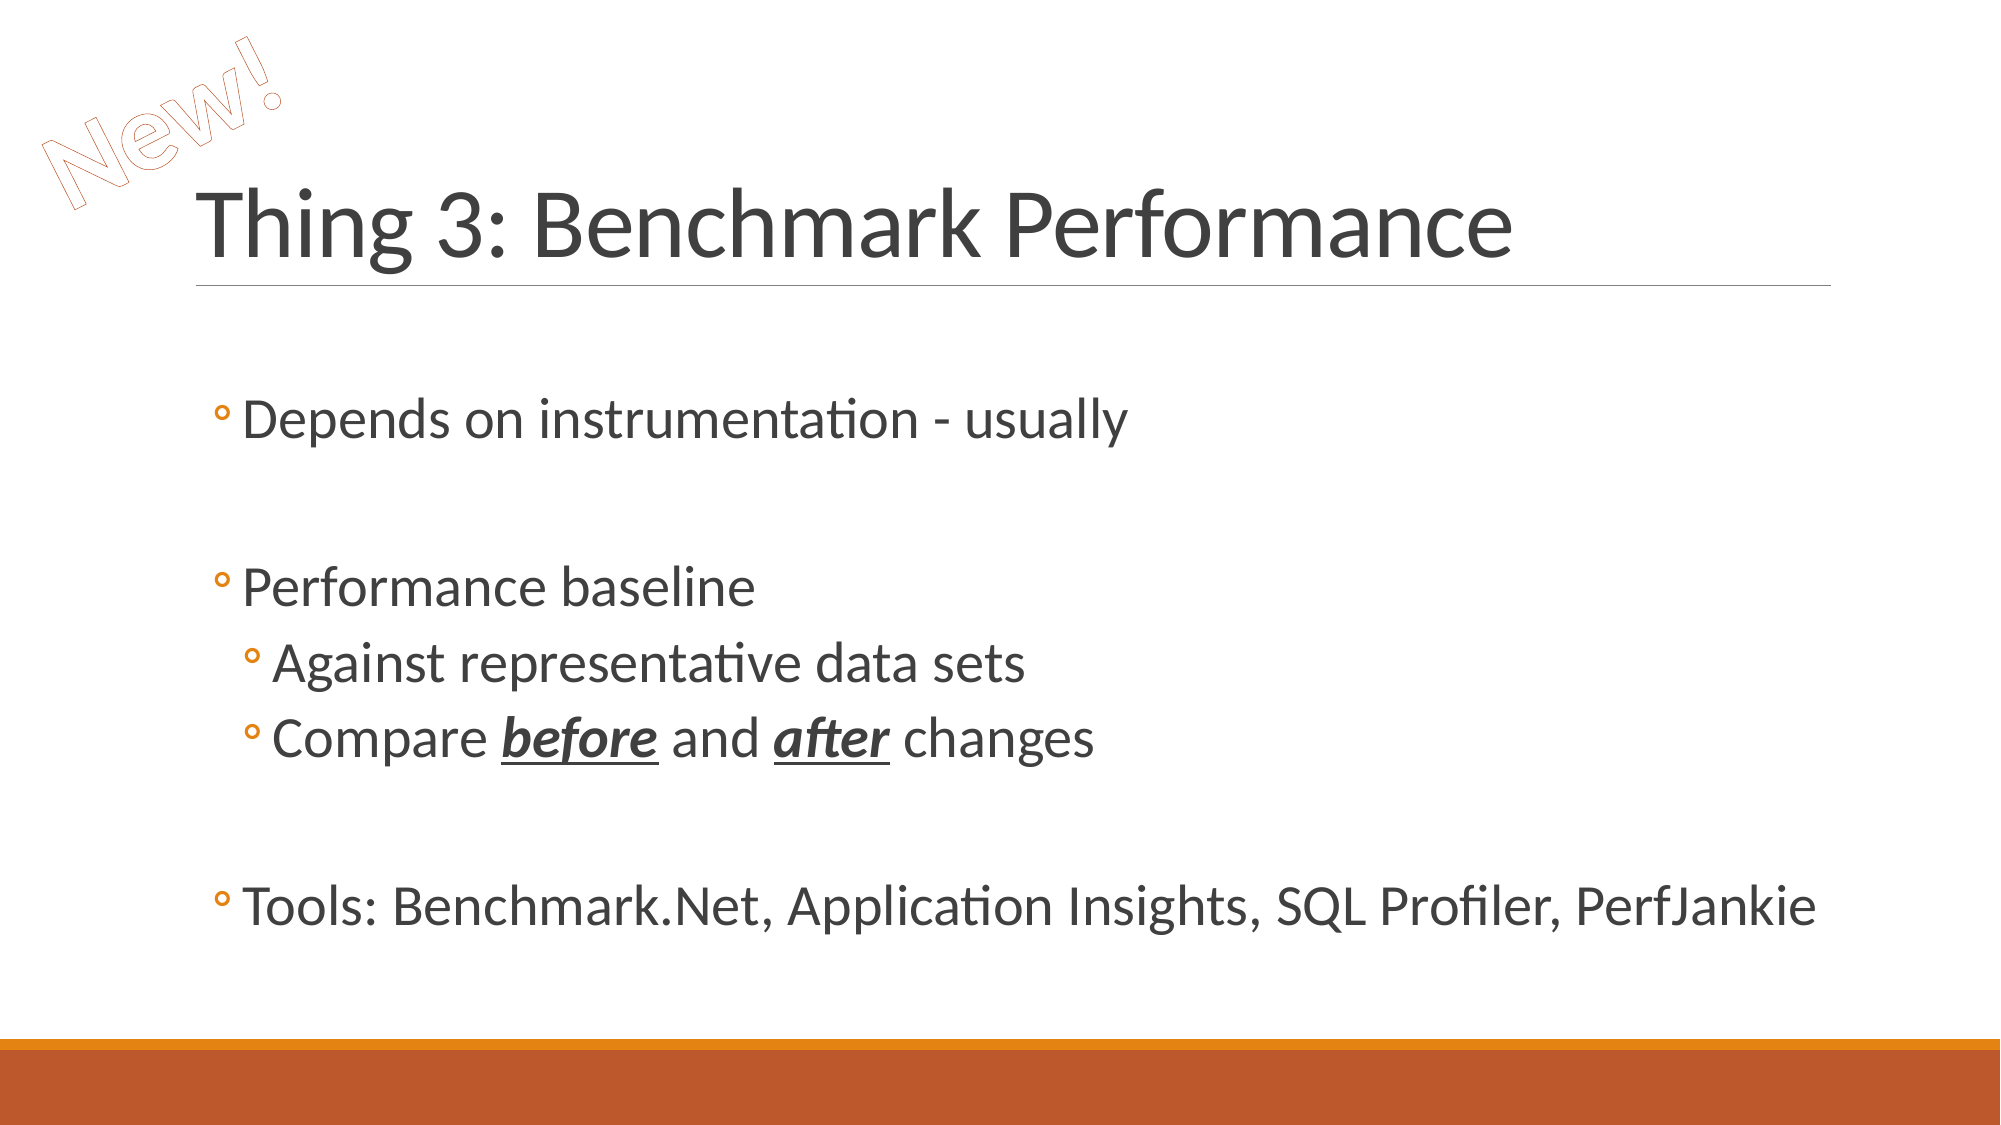

New!
# Thing 3: Benchmark Performance

Depends on instrumentation - usually

Performance baseline
Against representative data sets
Compare before and after changes

Tools: Benchmark.Net, Application Insights, SQL Profiler, PerfJankie